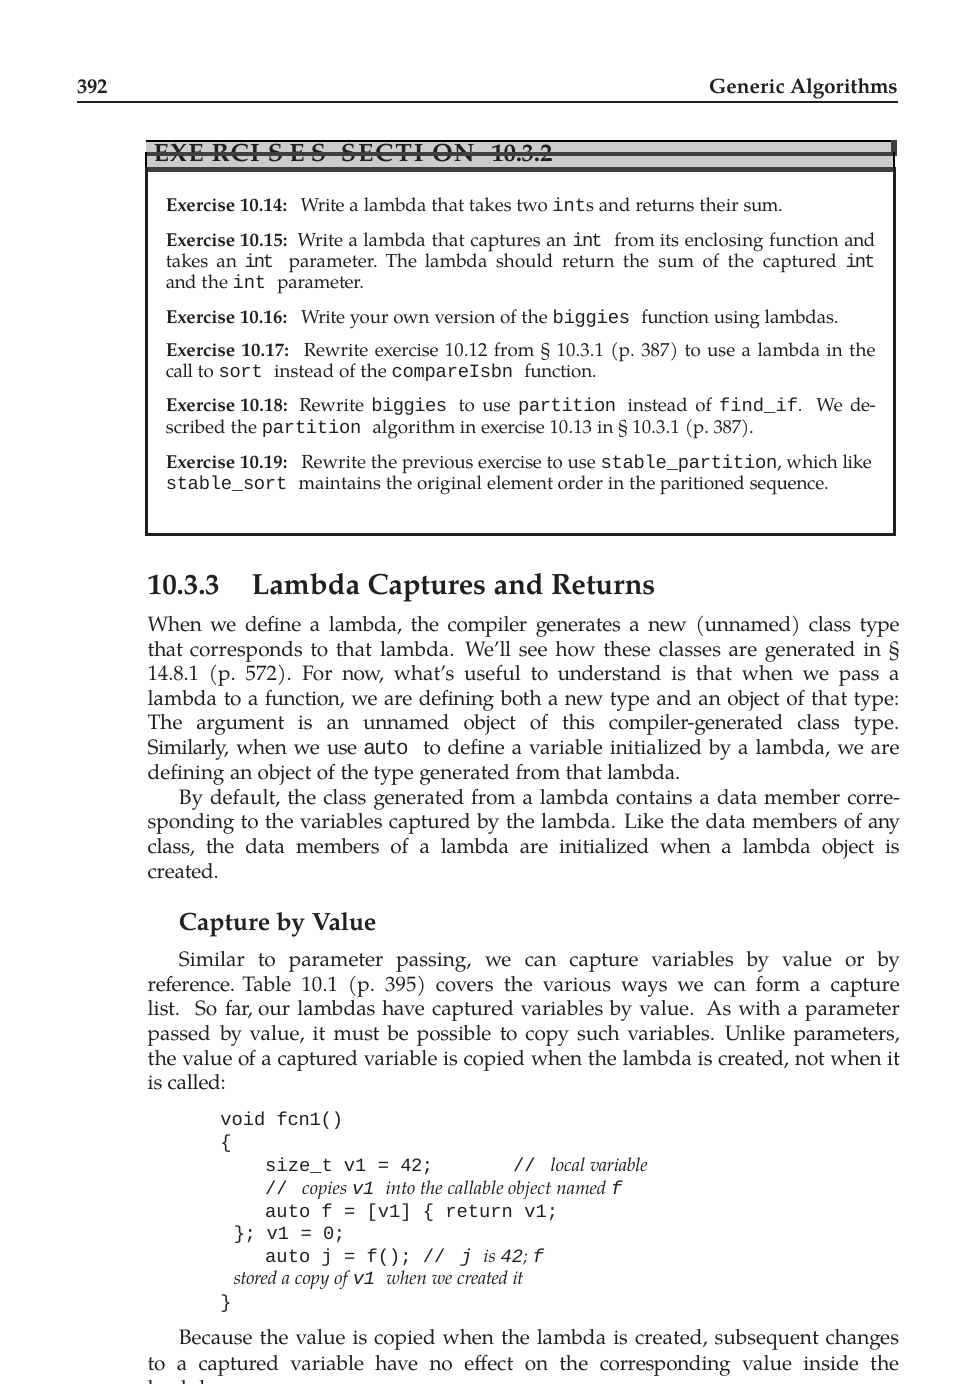

392
Generic Algorithms

|  |
| --- |
| Exe rci s e s Secti on 10.3.2 |
| Exercise 10.14: Write a lambda that takes two ints and returns their sum. Exercise 10.15: Write a lambda that captures an int from its enclosing function and takes an int parameter. The lambda should return the sum of the captured int and the int parameter. Exercise 10.16: Write your own version of the biggies function using lambdas. Exercise 10.17: Rewrite exercise 10.12 from § 10.3.1 (p. 387) to use a lambda in the call to sort instead of the compareIsbn function. Exercise 10.18: Rewrite biggies to use partition instead of find\_if. We de- scribed the partition algorithm in exercise 10.13 in § 10.3.1 (p. 387). Exercise 10.19: Rewrite the previous exercise to use stable\_partition, which like stable\_sort maintains the original element order in the paritioned sequence. |
10.3.3	Lambda Captures and Returns
When we define a lambda, the compiler generates a new (unnamed) class type that corresponds to that lambda. We’ll see how these classes are generated in § 14.8.1 (p. 572). For now, what’s useful to understand is that when we pass a lambda to a function, we are defining both a new type and an object of that type: The argument is an unnamed object of this compiler-generated class type. Similarly, when we use auto to define a variable initialized by a lambda, we are defining an object of the type generated from that lambda.
By default, the class generated from a lambda contains a data member corre- sponding to the variables captured by the lambda. Like the data members of any class, the data members of a lambda are initialized when a lambda object is created.
Capture by Value
Similar to parameter passing, we can capture variables by value or by reference. Table 10.1 (p. 395) covers the various ways we can form a capture list. So far, our lambdas have captured variables by value. As with a parameter passed by value, it must be possible to copy such variables. Unlike parameters, the value of a captured variable is copied when the lambda is created, not when it is called:
void fcn1()
{
size_t v1 = 42;	// local variable
// copies v1 into the callable object named f
auto f = [v1] { return v1; }; v1 = 0;
auto j = f(); // j is 42; f stored a copy of v1 when we created it
}
Because the value is copied when the lambda is created, subsequent changes to a captured variable have no effect on the corresponding value inside the lambda.